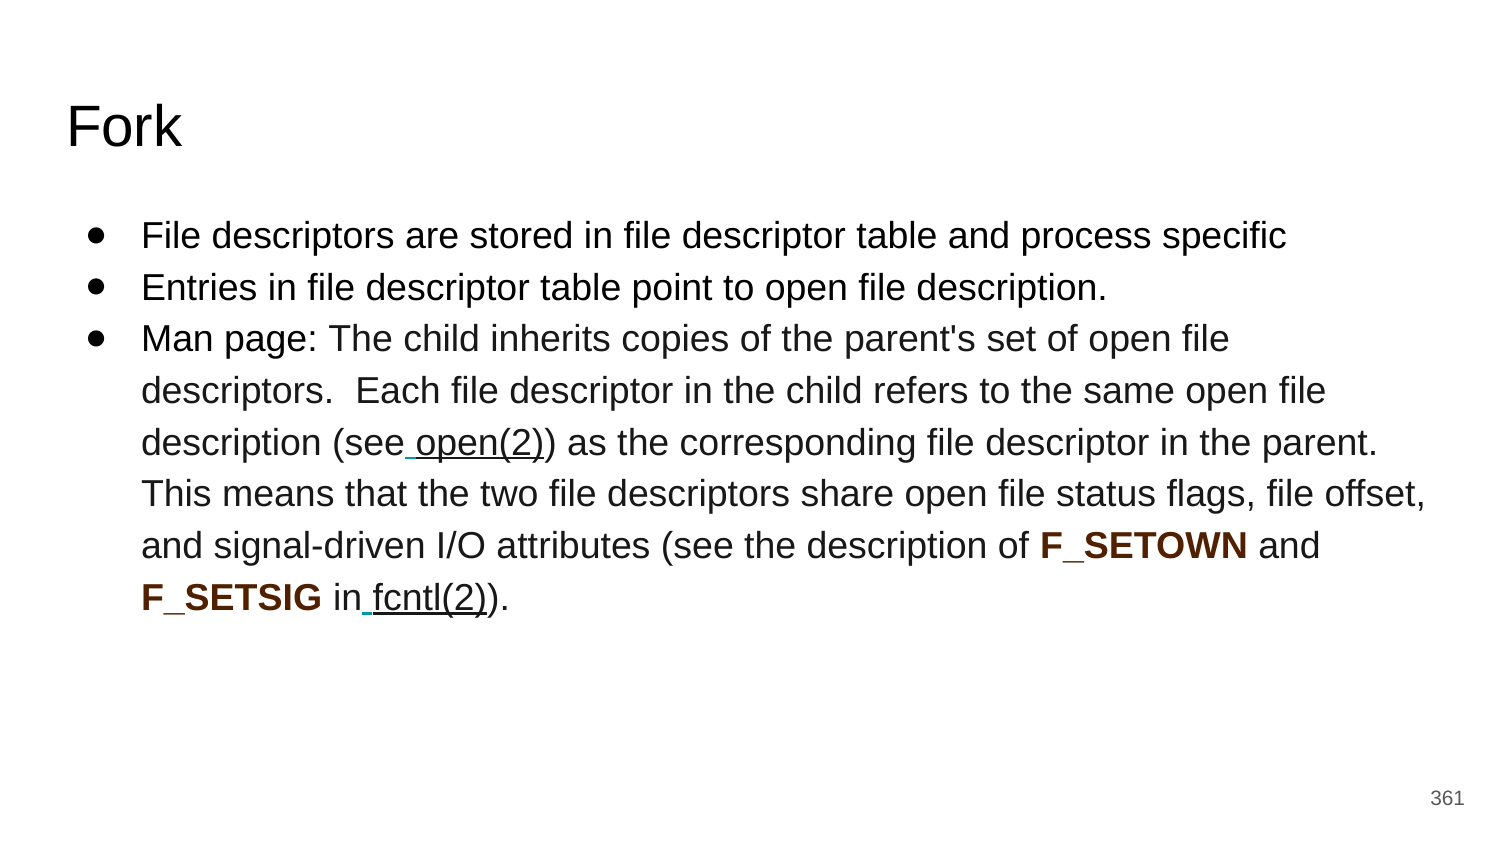

# Fork
File descriptors are stored in file descriptor table and process specific
Entries in file descriptor table point to open file description.
Man page: The child inherits copies of the parent's set of open file descriptors.  Each file descriptor in the child refers to the same open file description (see open(2)) as the corresponding file descriptor in the parent.  This means that the two file descriptors share open file status flags, file offset, and signal-driven I/O attributes (see the description of F_SETOWN and F_SETSIG in fcntl(2)).
361